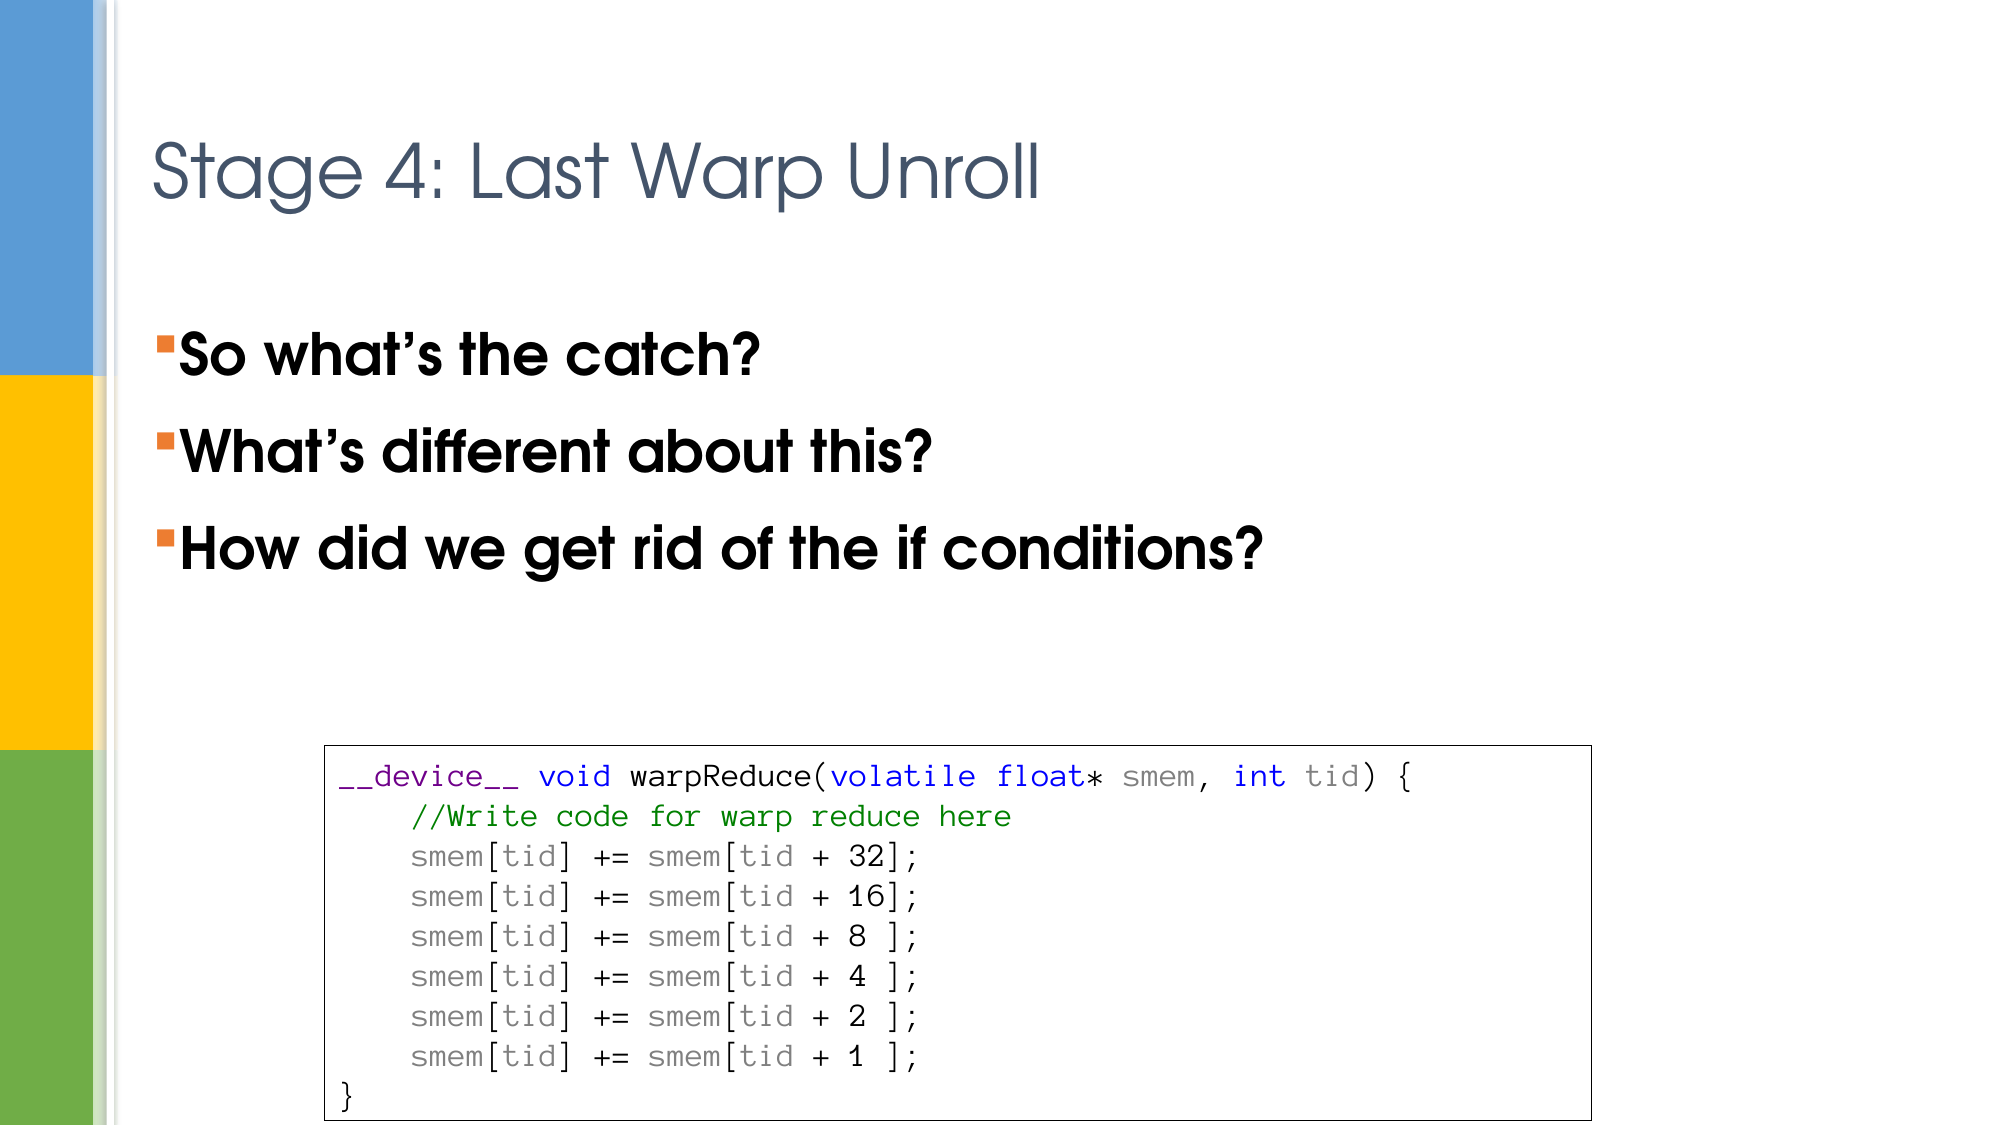

# Stage 4: Last Warp Unroll
So what’s the catch?
What’s different about this?
How did we get rid of the if conditions?

__device__ void warpReduce(volatile float* smem, int tid) {
    //Write code for warp reduce here
    smem[tid] += smem[tid + 32];
    smem[tid] += smem[tid + 16];
    smem[tid] += smem[tid + 8 ];
    smem[tid] += smem[tid + 4 ];
    smem[tid] += smem[tid + 2 ];
    smem[tid] += smem[tid + 1 ];
}